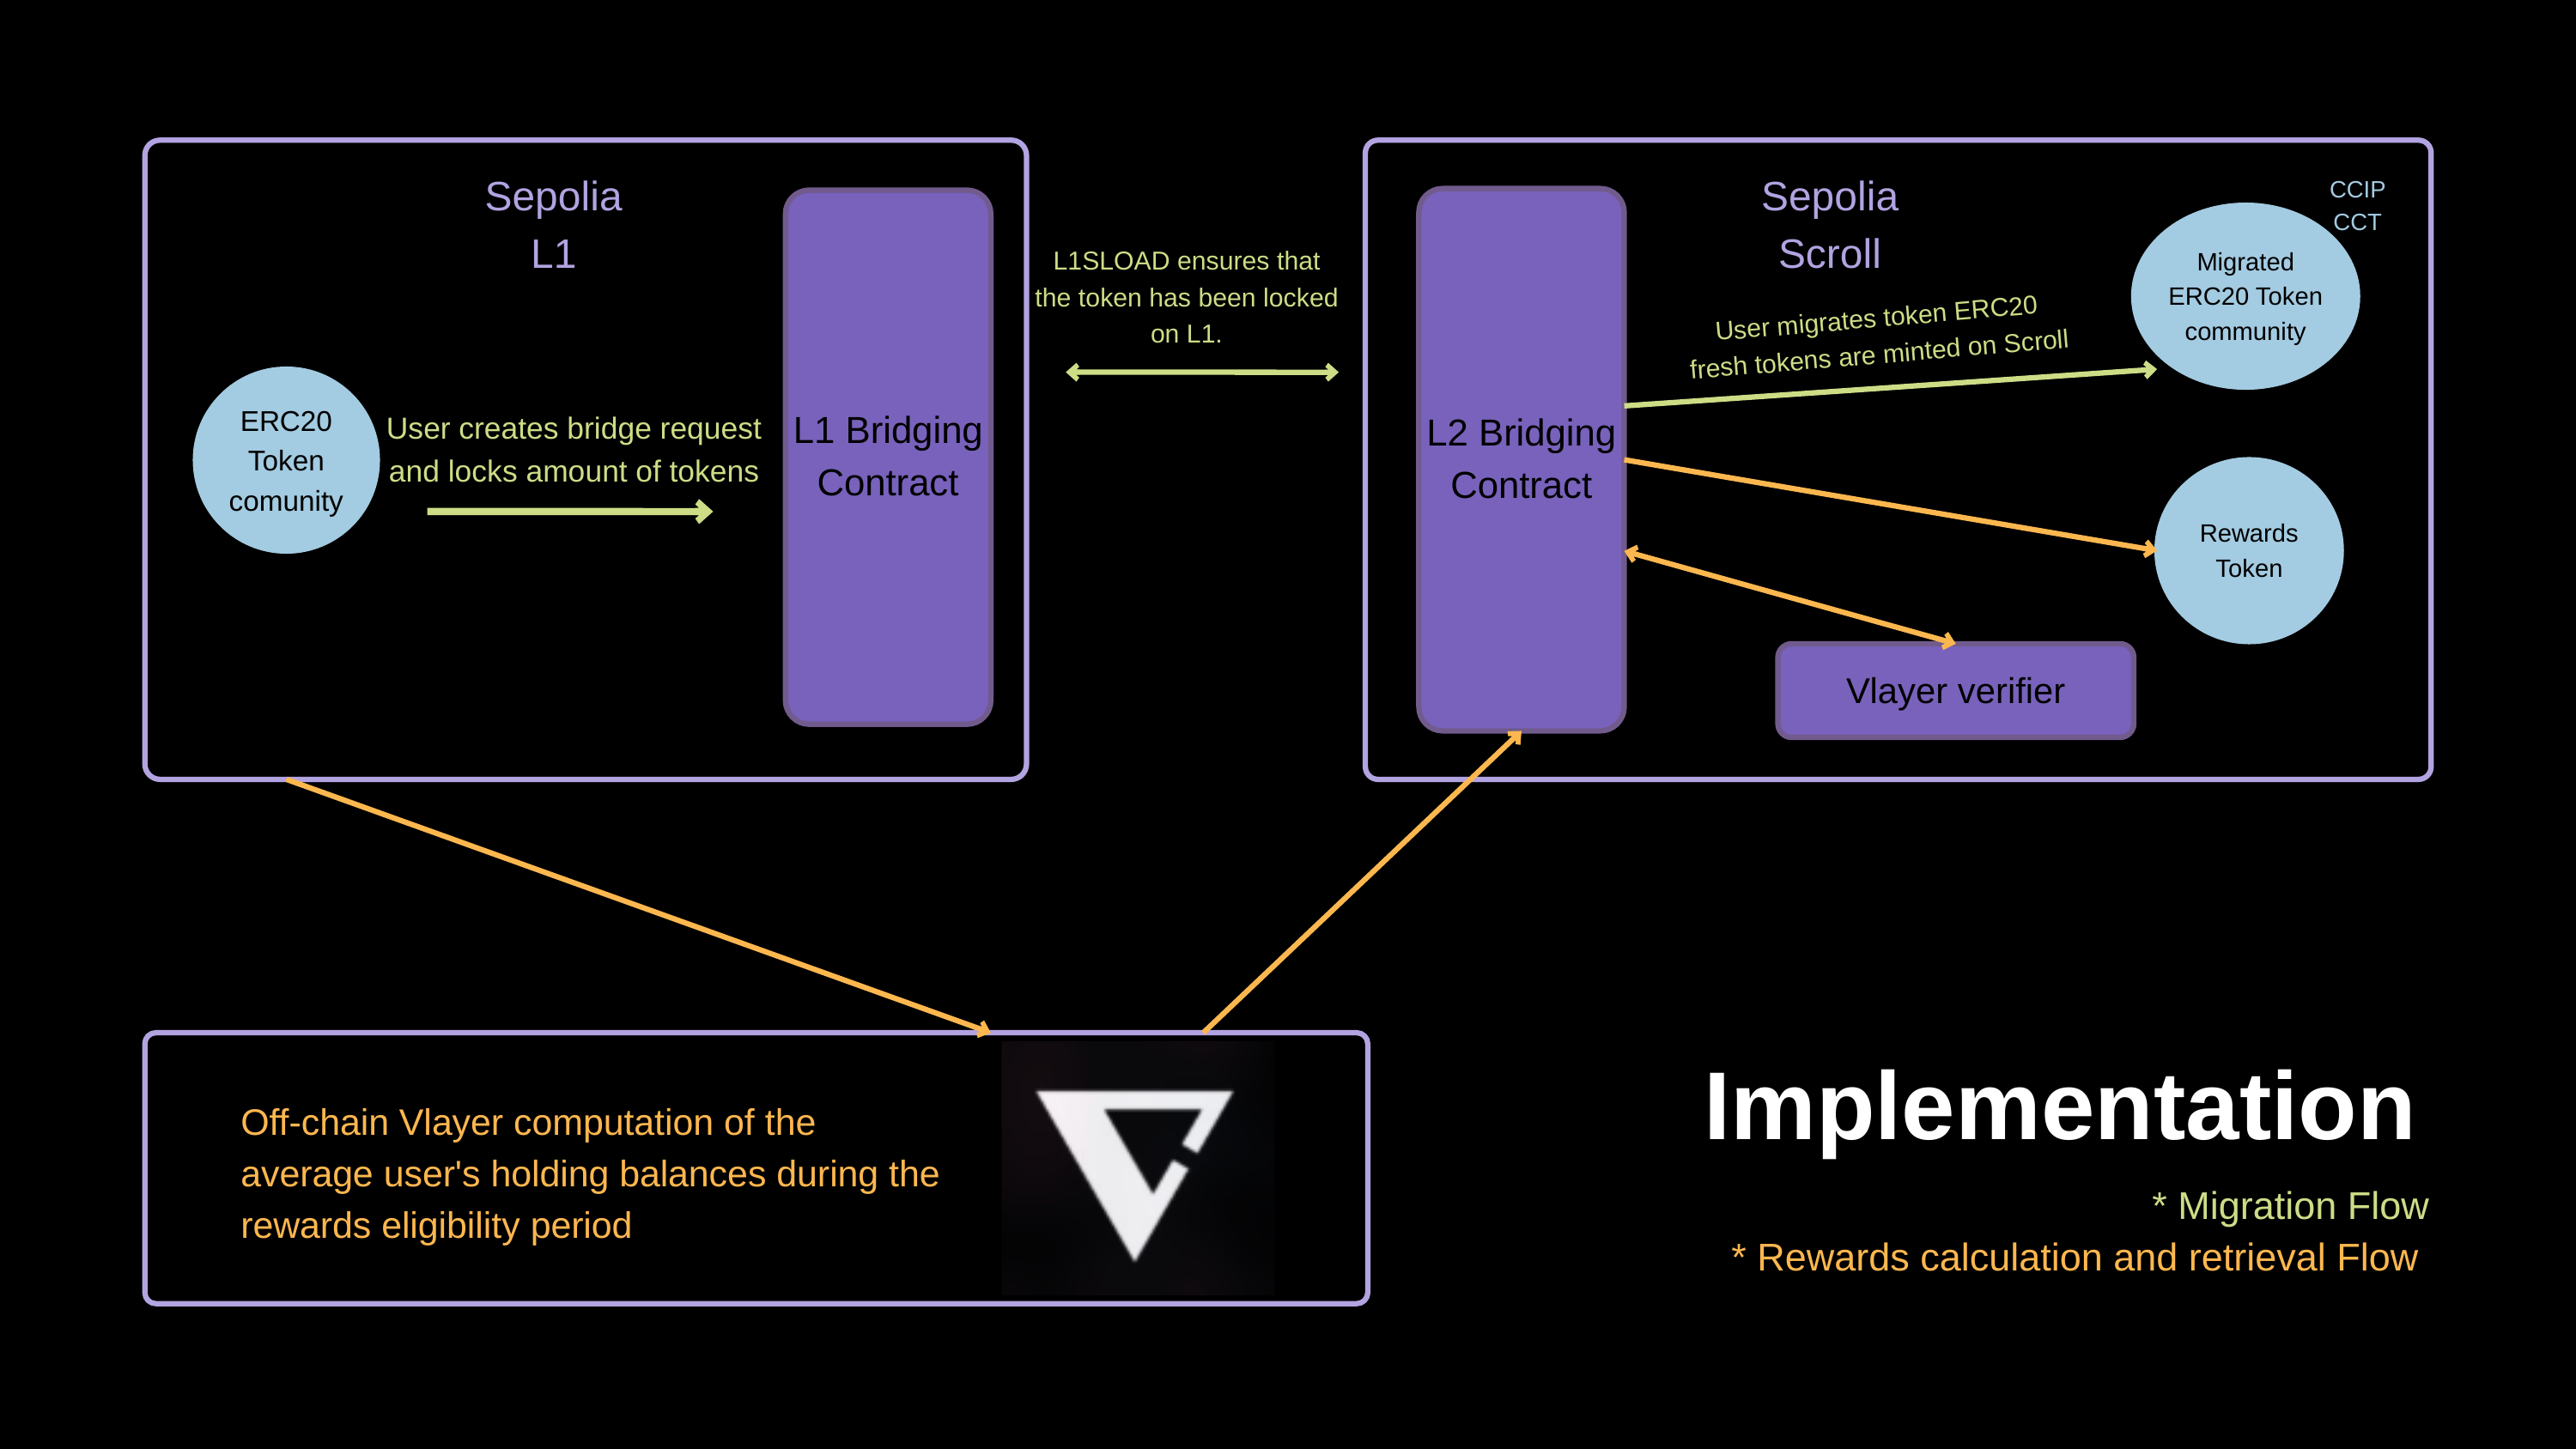

Sepolia L1
Sepolia Scroll
CCIP CCT

L2 Bridging
Contract

L1 Bridging
Contract

Migrated
ERC20 Token
community
L1SLOAD ensures that the token has been locked on L1.
User migrates token ERC20
fresh tokens are minted on Scroll

ERC20 Token
comunity

User creates bridge request
and locks amount of tokens

Rewards Token

Vlayer verifier

Implementation

Off-chain Vlayer computation of the average user's holding balances during the rewards eligibility period
* Migration Flow
* Rewards calculation and retrieval Flow